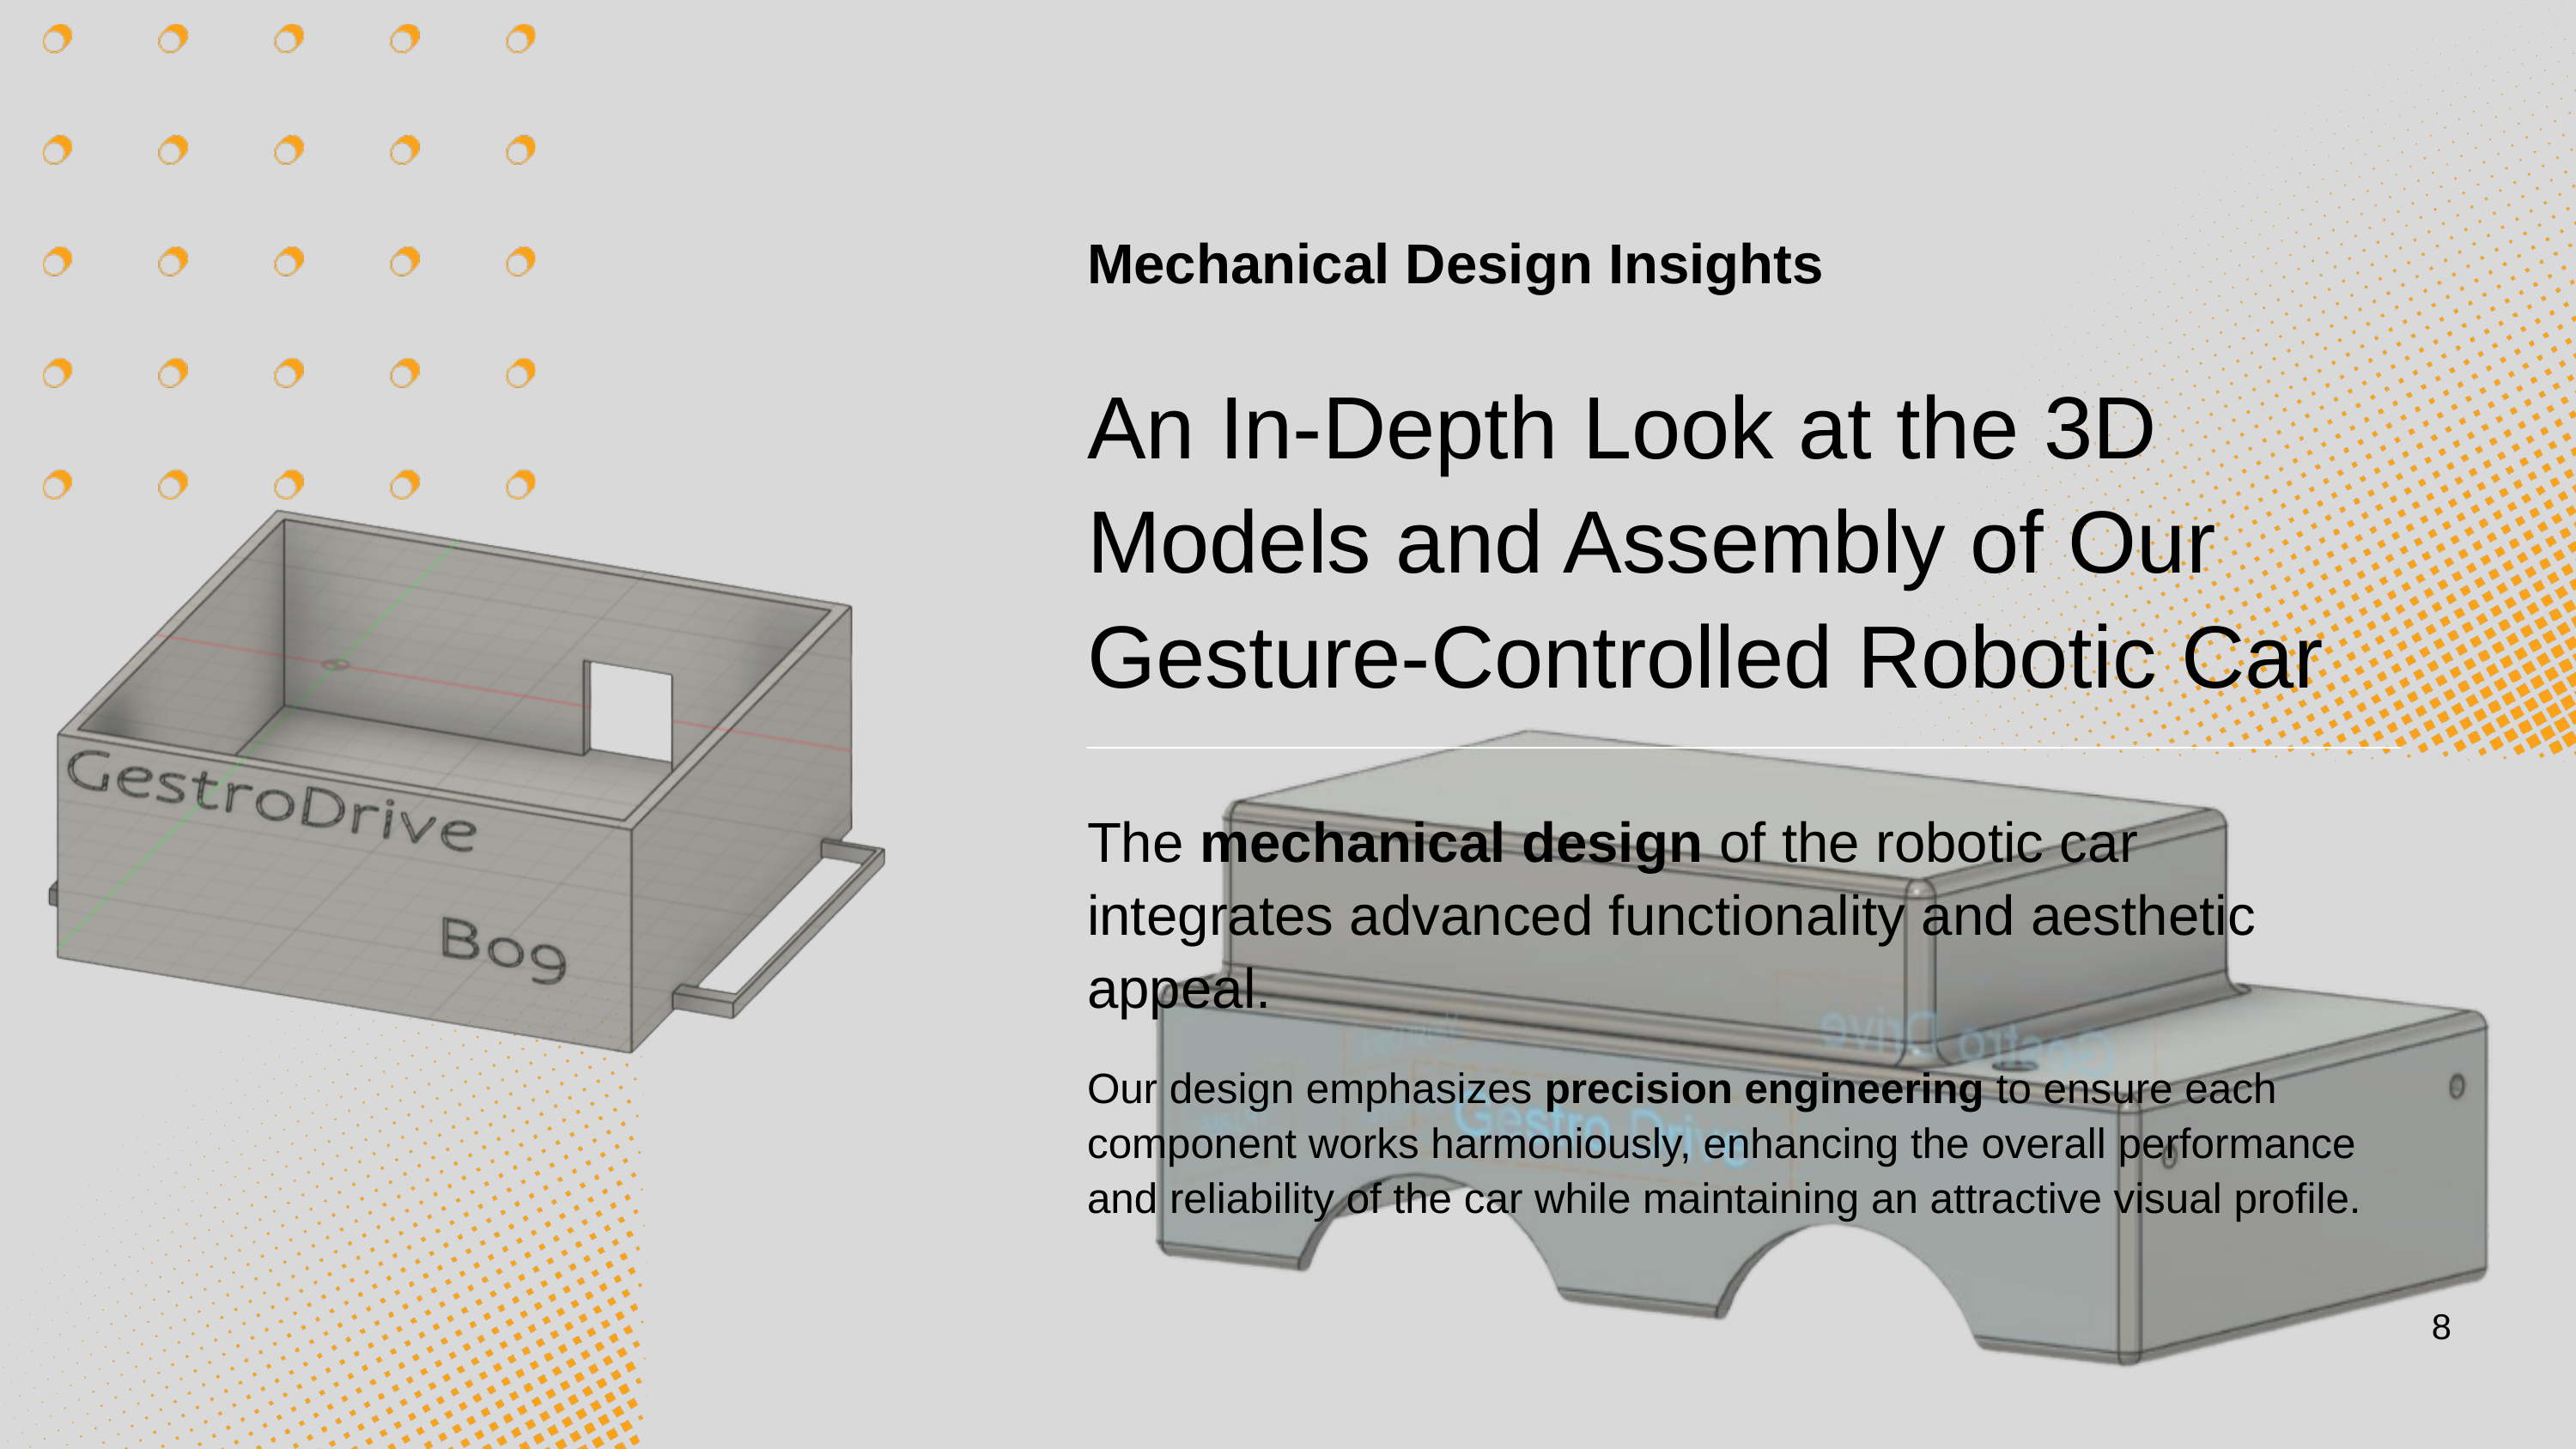

Mechanical Design Insights
An In-Depth Look at the 3D Models and Assembly of Our Gesture-Controlled Robotic Car

The mechanical design of the robotic car integrates advanced functionality and aesthetic appeal.
Our design emphasizes precision engineering to ensure each component works harmoniously, enhancing the overall performance and reliability of the car while maintaining an attractive visual profile.

8